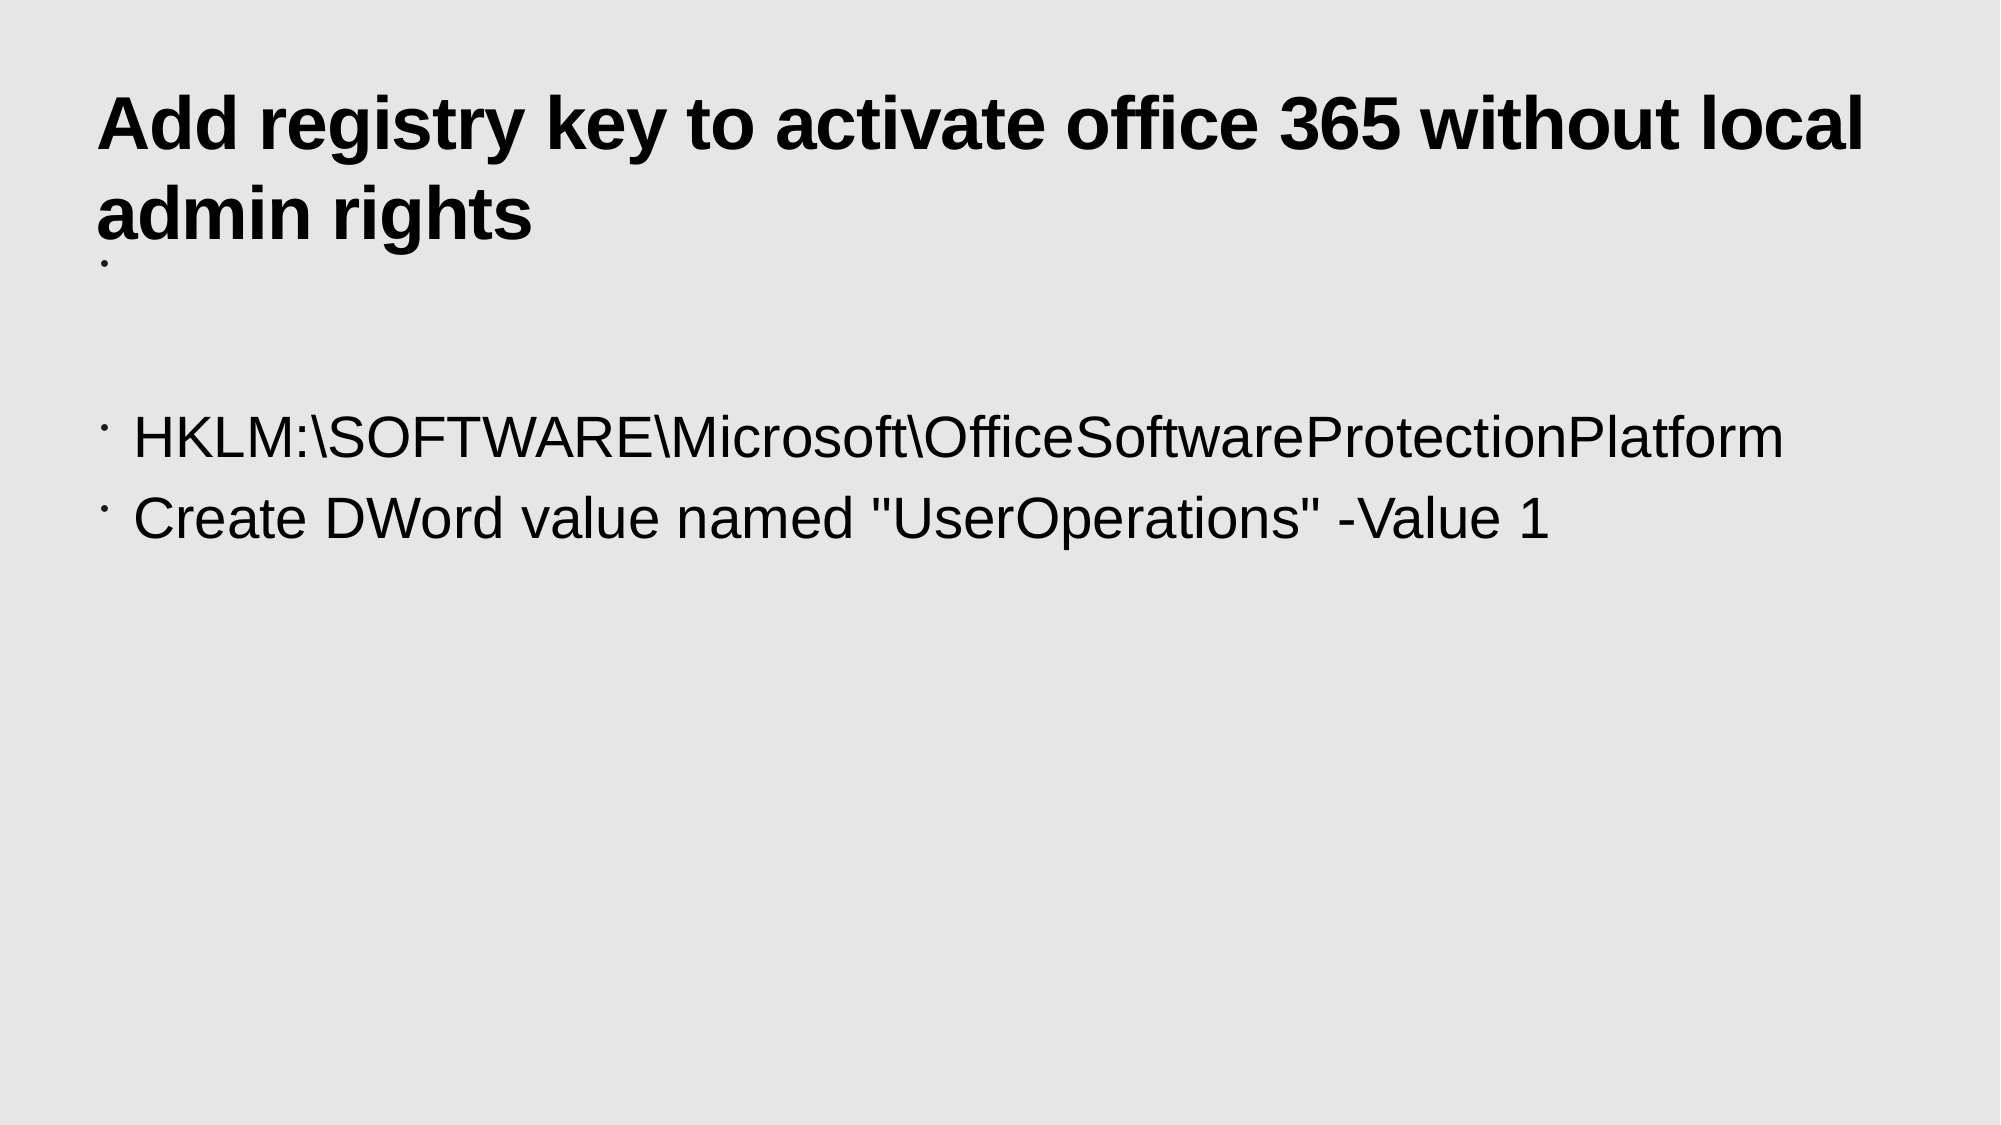

# Add registry key to activate office 365 without local admin rights

HKLM:\SOFTWARE\Microsoft\OfficeSoftwareProtectionPlatform
Create DWord value named "UserOperations" -Value 1